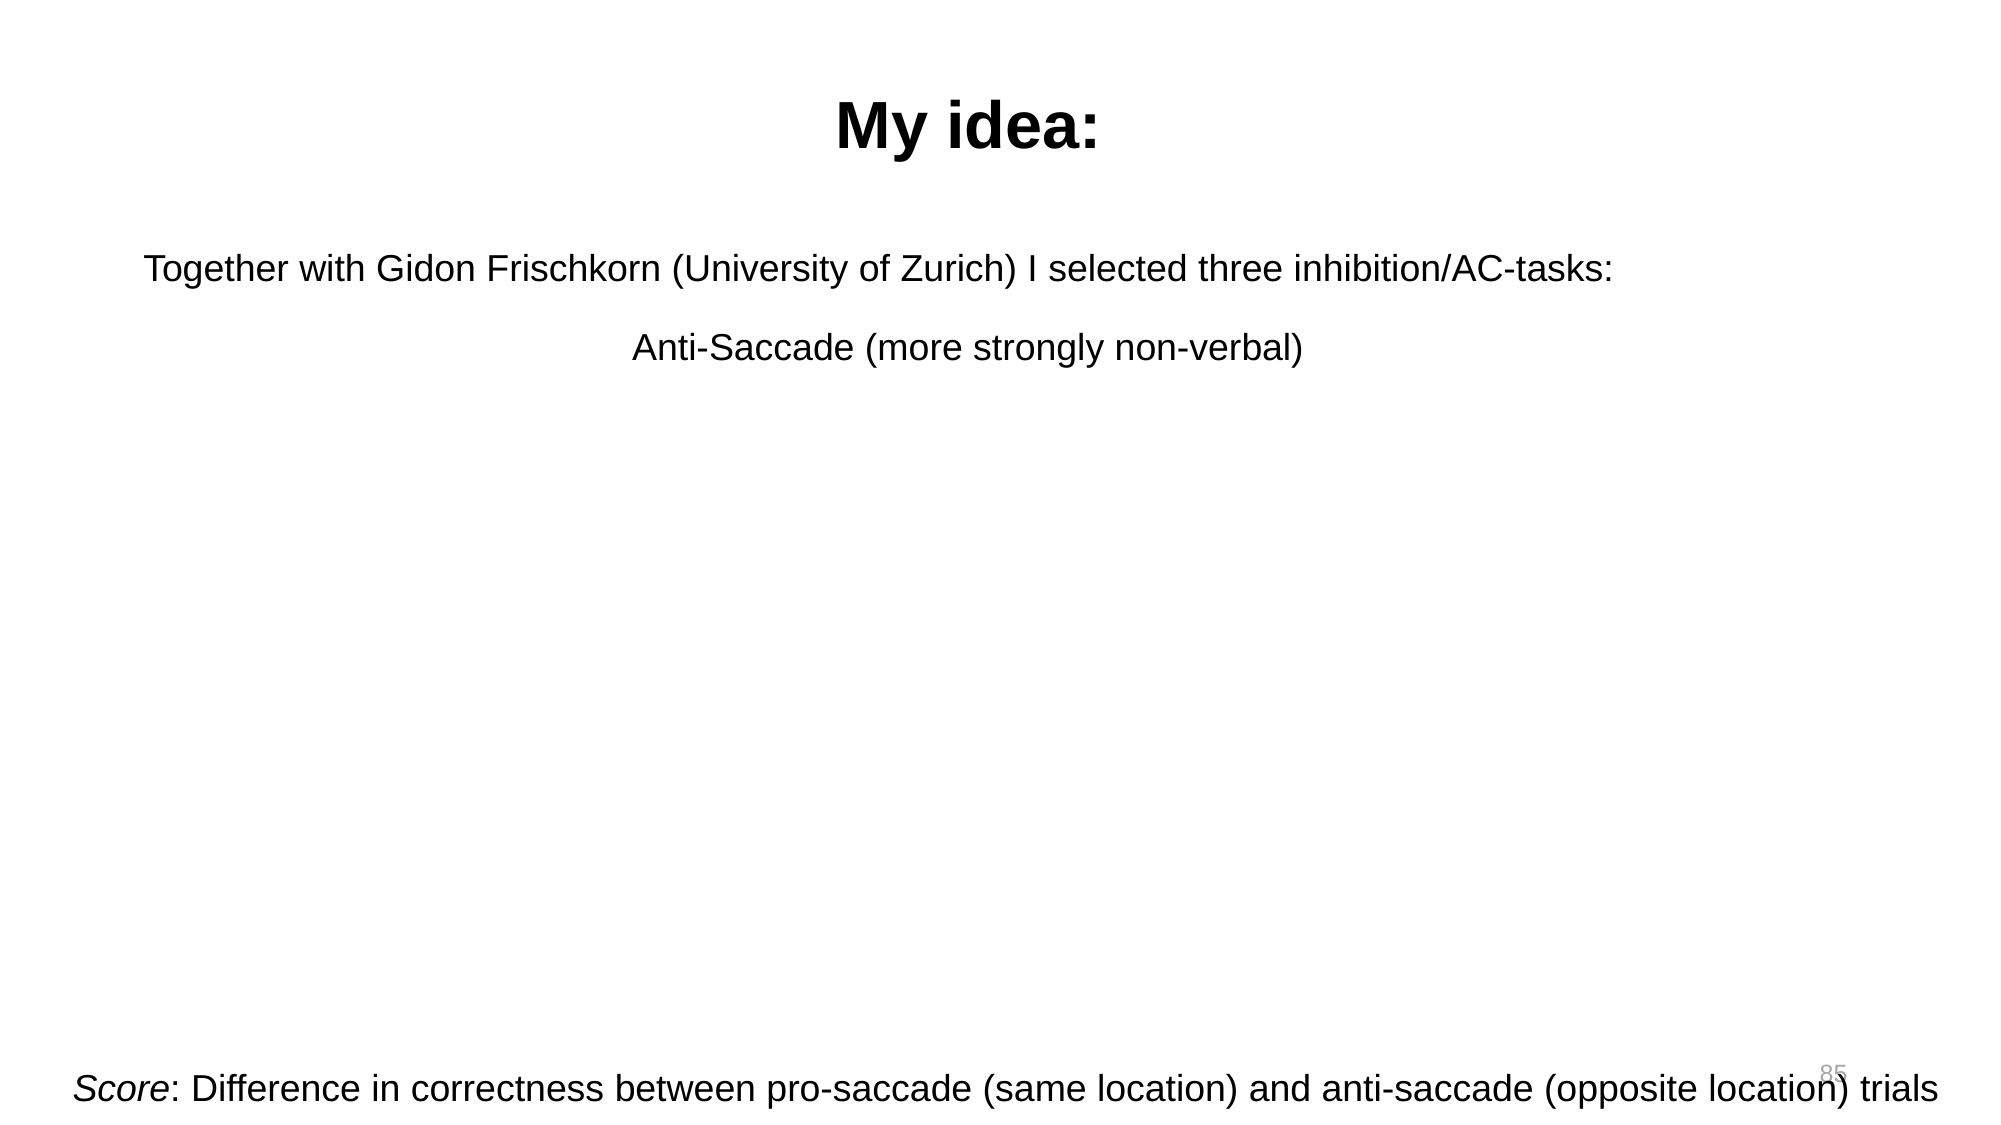

My idea:
Together with Gidon Frischkorn (University of Zurich) I selected three inhibition/AC-tasks:
Anti-Saccade (more strongly non-verbal)
85
Score: Difference in correctness between pro-saccade (same location) and anti-saccade (opposite location) trials